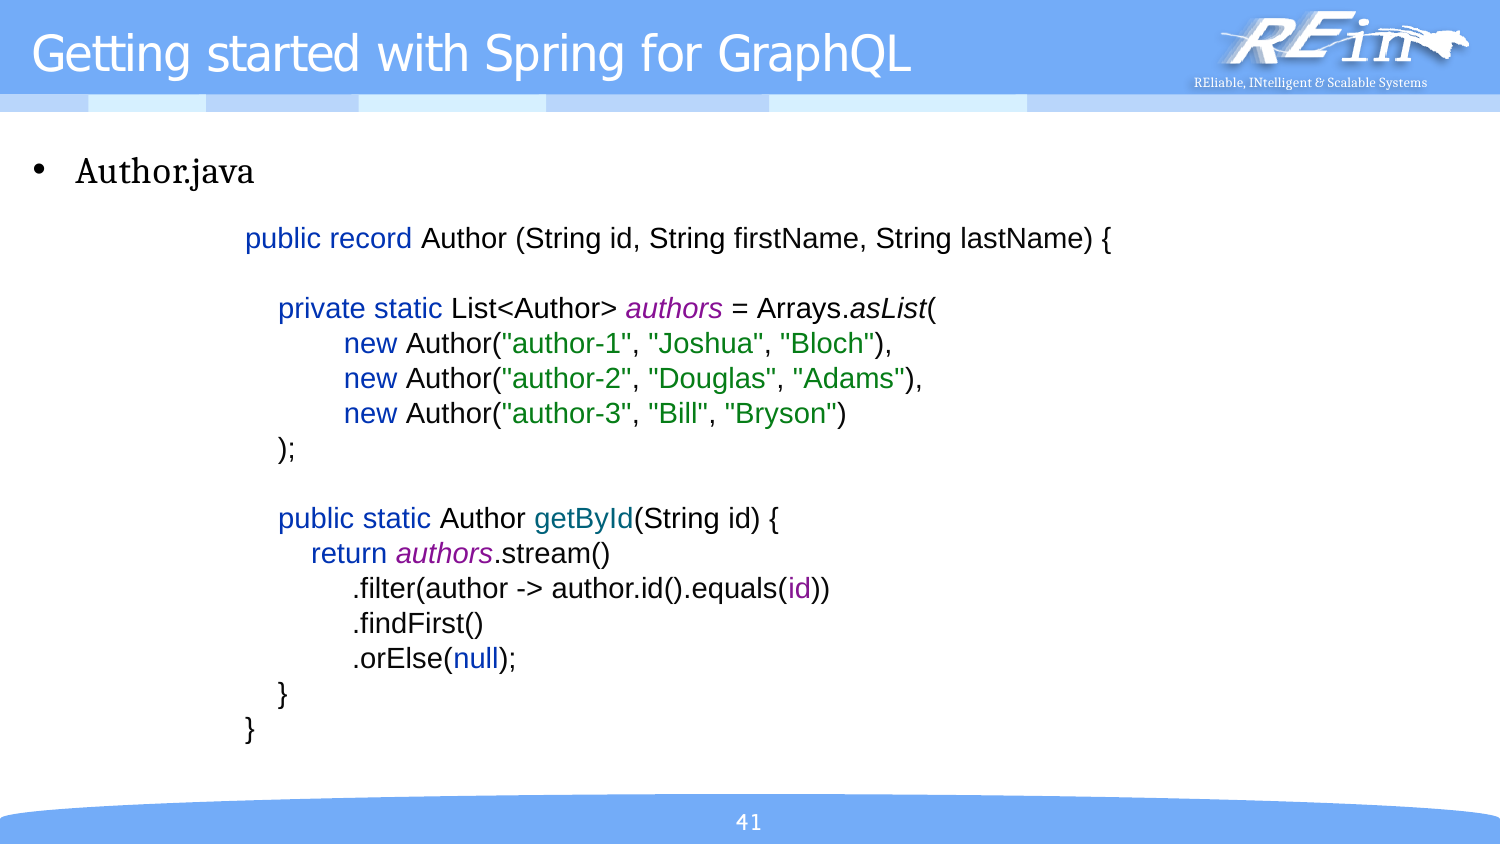

# Getting started with Spring for GraphQL
Author.java
public record Author (String id, String firstName, String lastName) {
    private static List<Author> authors = Arrays.asList(
            new Author("author-1", "Joshua", "Bloch"),
            new Author("author-2", "Douglas", "Adams"),
            new Author("author-3", "Bill", "Bryson")
    );
    public static Author getById(String id) {
        return authors.stream()
             .filter(author -> author.id().equals(id))
             .findFirst()
             .orElse(null);
    }
}

41